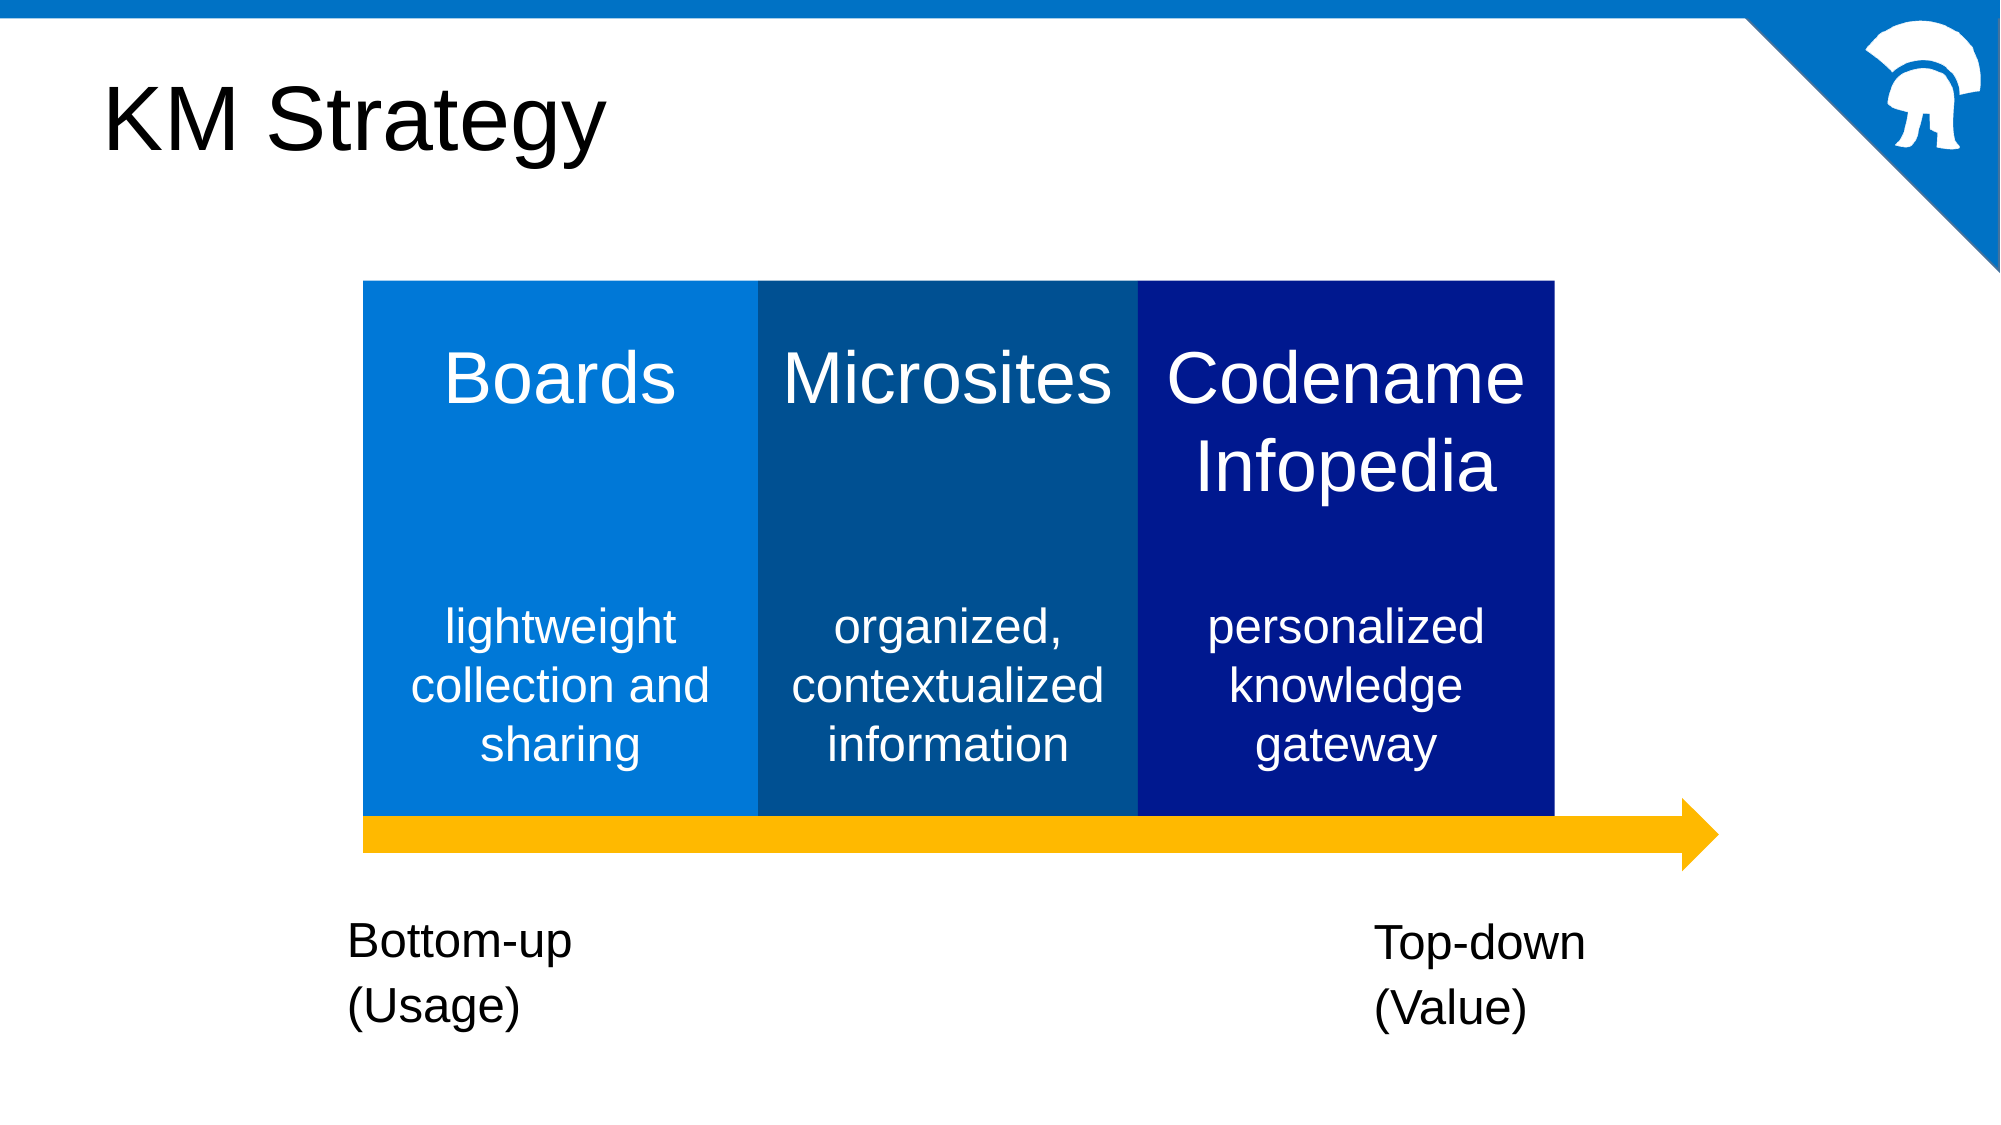

KM Strategy
Boards
lightweight collection and sharing
Microsites
organized, contextualized information
Codename
Infopedia

personalized knowledge gateway

Bottom-up
(Usage)
Top-down
(Value)